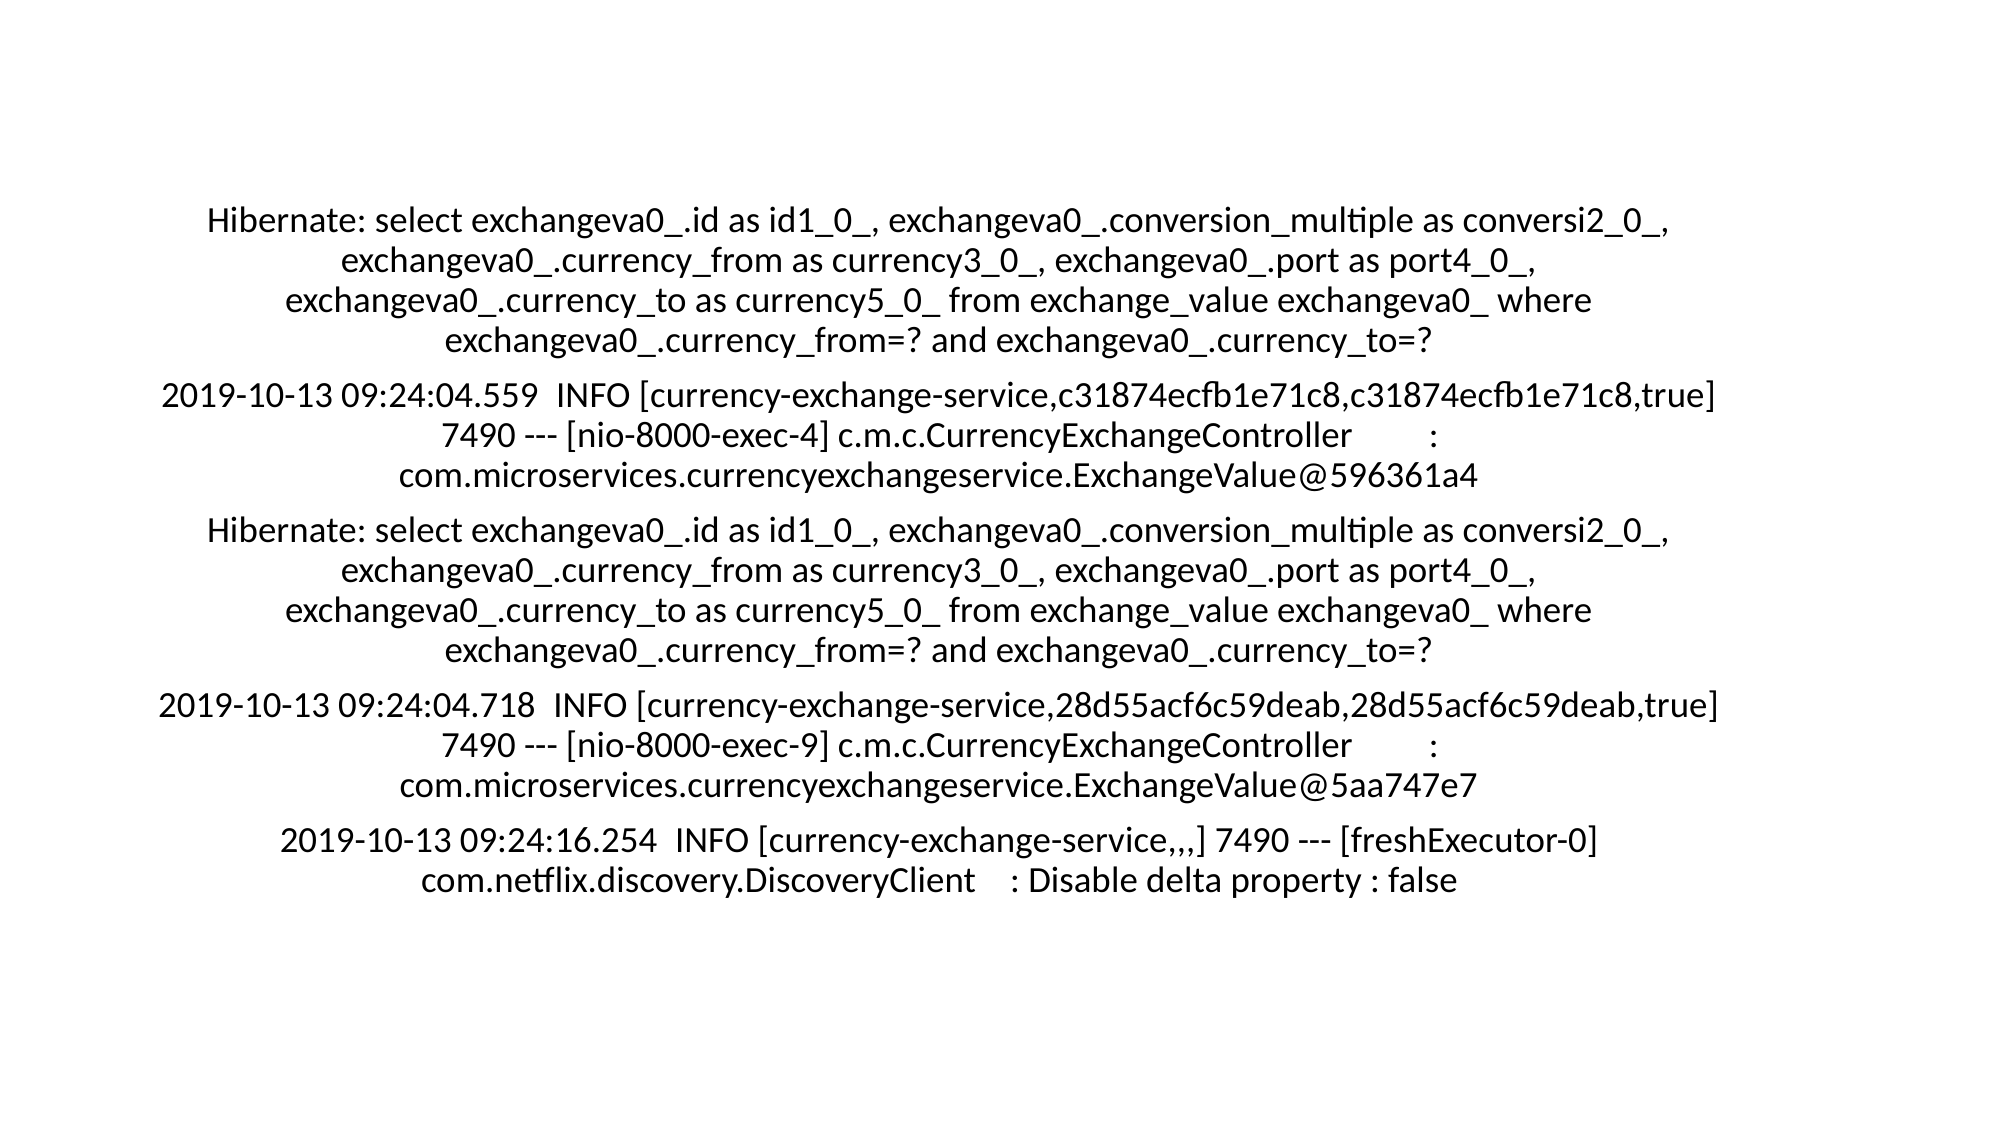

Hibernate: select exchangeva0_.id as id1_0_, exchangeva0_.conversion_multiple as conversi2_0_, exchangeva0_.currency_from as currency3_0_, exchangeva0_.port as port4_0_, exchangeva0_.currency_to as currency5_0_ from exchange_value exchangeva0_ where exchangeva0_.currency_from=? and exchangeva0_.currency_to=?
2019-10-13 09:24:04.559  INFO [currency-exchange-service,c31874ecfb1e71c8,c31874ecfb1e71c8,true] 7490 --- [nio-8000-exec-4] c.m.c.CurrencyExchangeController         : com.microservices.currencyexchangeservice.ExchangeValue@596361a4
Hibernate: select exchangeva0_.id as id1_0_, exchangeva0_.conversion_multiple as conversi2_0_, exchangeva0_.currency_from as currency3_0_, exchangeva0_.port as port4_0_, exchangeva0_.currency_to as currency5_0_ from exchange_value exchangeva0_ where exchangeva0_.currency_from=? and exchangeva0_.currency_to=?
2019-10-13 09:24:04.718  INFO [currency-exchange-service,28d55acf6c59deab,28d55acf6c59deab,true] 7490 --- [nio-8000-exec-9] c.m.c.CurrencyExchangeController         : com.microservices.currencyexchangeservice.ExchangeValue@5aa747e7
2019-10-13 09:24:16.254  INFO [currency-exchange-service,,,] 7490 --- [freshExecutor-0] com.netflix.discovery.DiscoveryClient    : Disable delta property : false